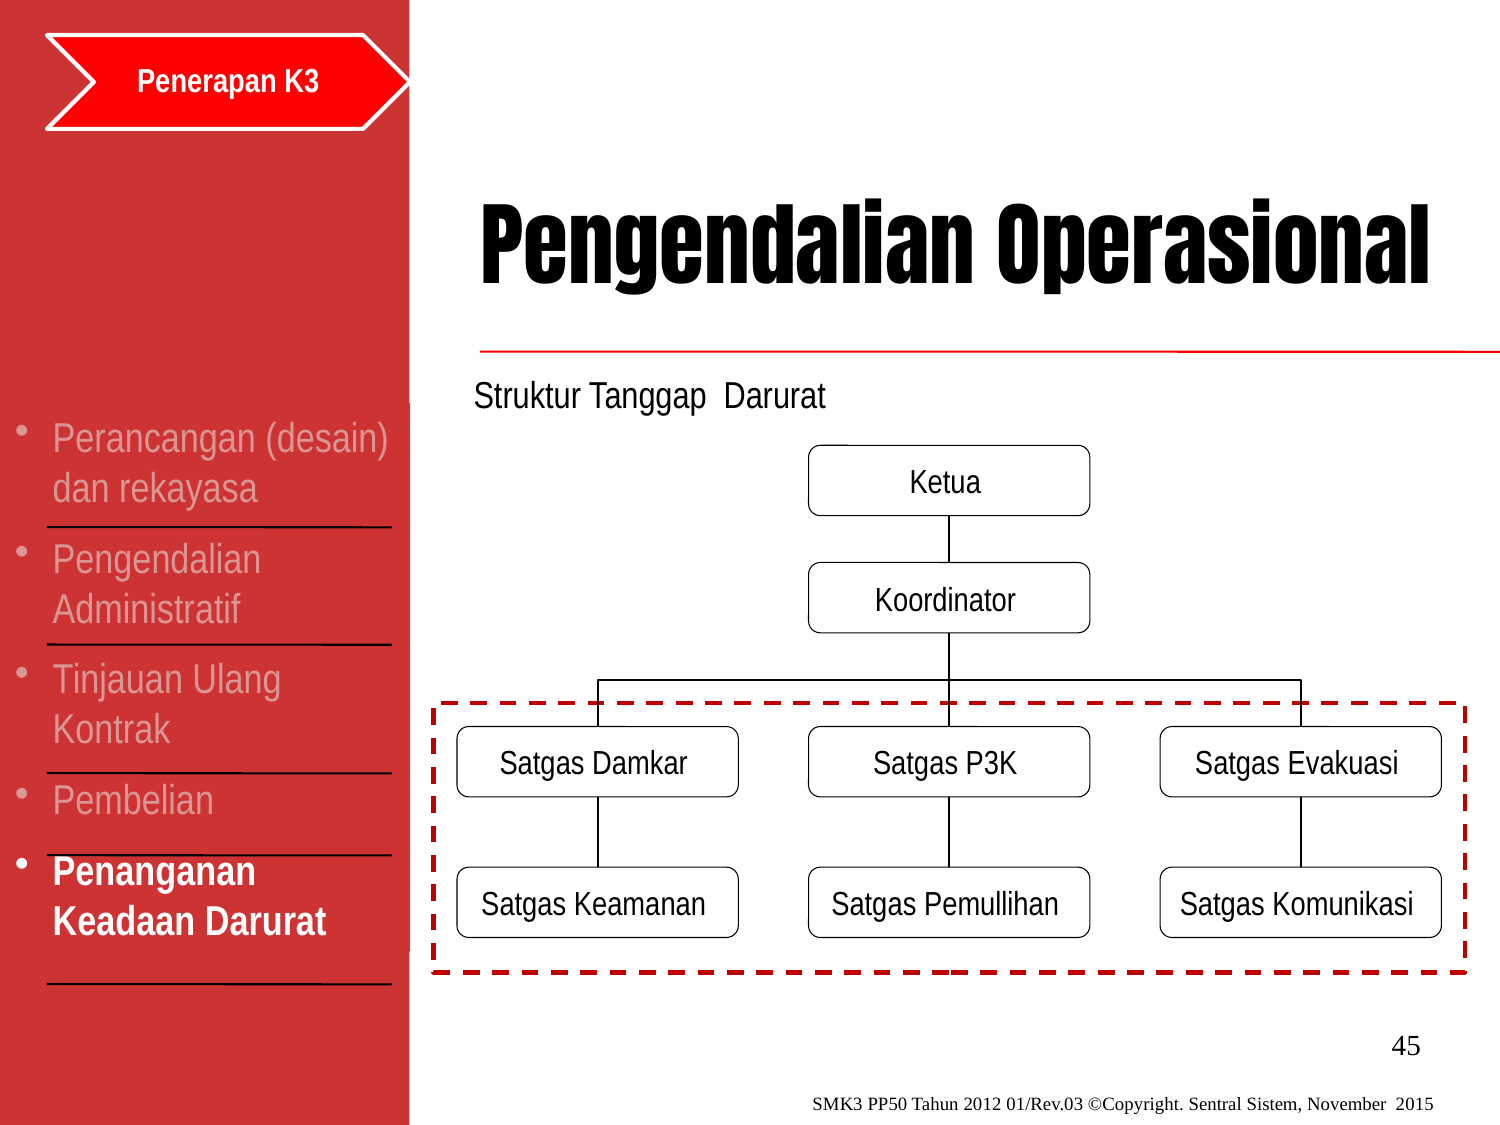

Penerapan K3
Pengendalian Operasional
Struktur Tanggap  Darurat
Perancangan (desain) dan rekayasa
Pengendalian Administratif
Tinjauan Ulang Kontrak
Pembelian
Penanganan Keadaan Darurat
Ketua
Koordinator

Satgas Damkar
Satgas P3K
Satgas Evakuasi
Satgas Keamanan
Satgas Pemullihan
Satgas Komunikasi
45
SMK3 PP50 Tahun 2012 01/Rev.03 ©Copyright. Sentral Sistem, November  2015